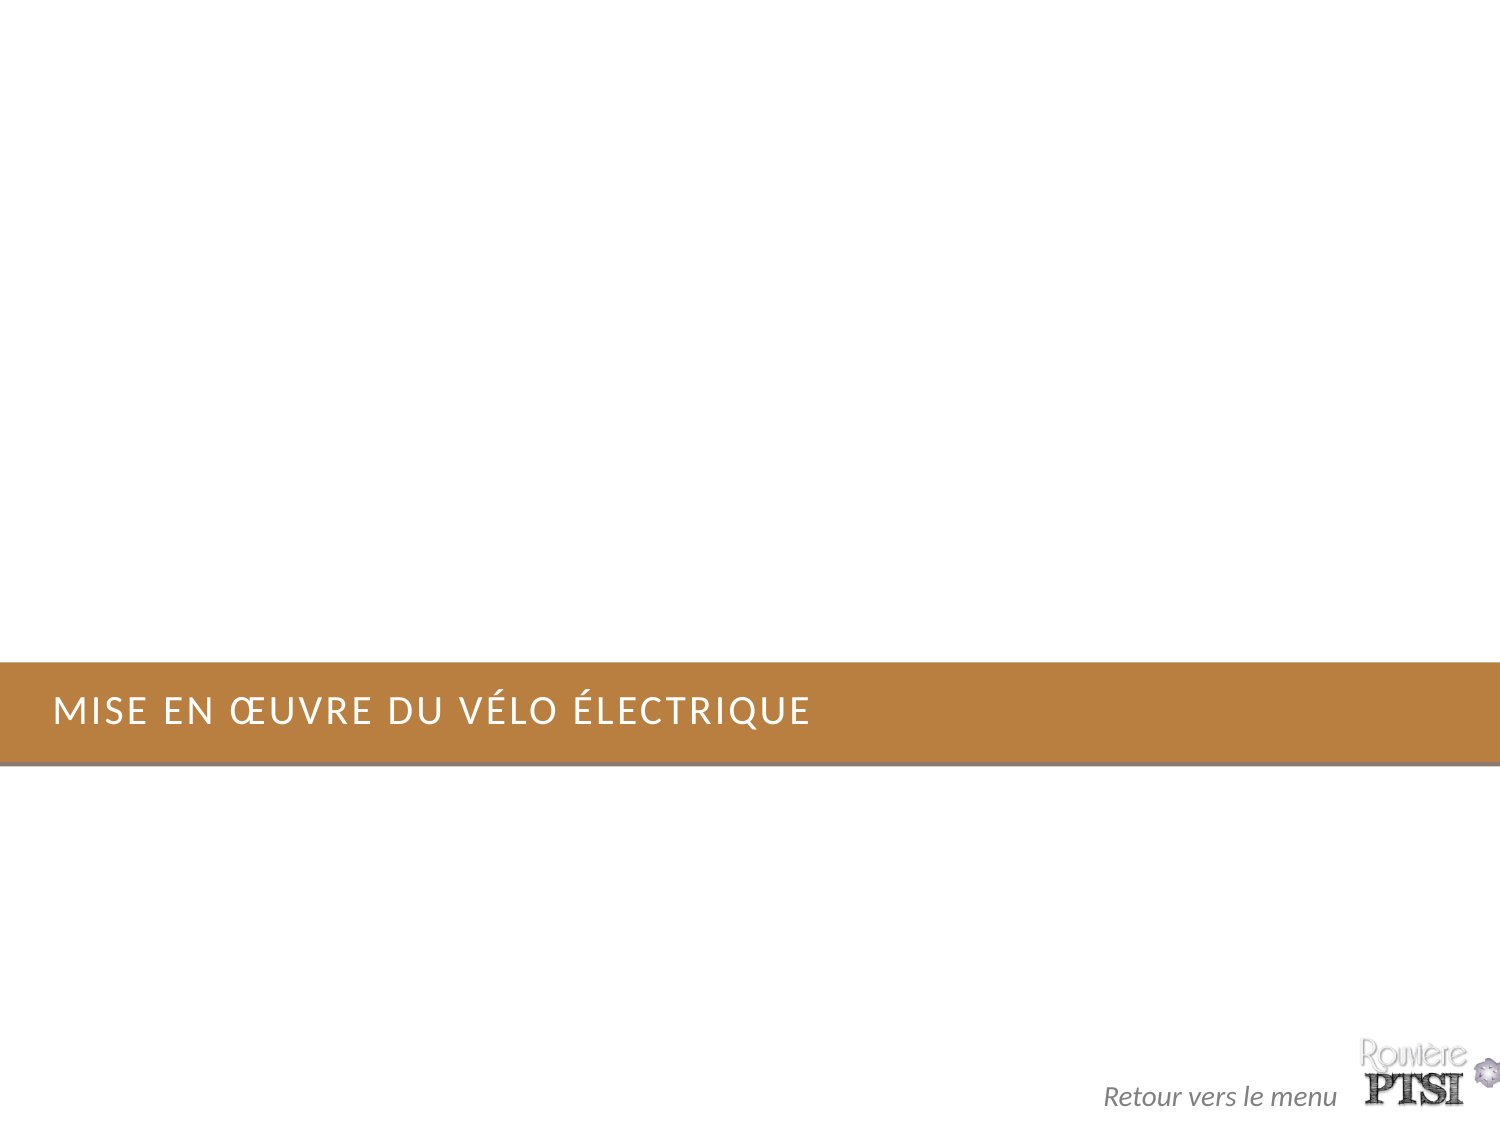

# Mise en œuvre du vélo électrique
8
Retour vers le menu